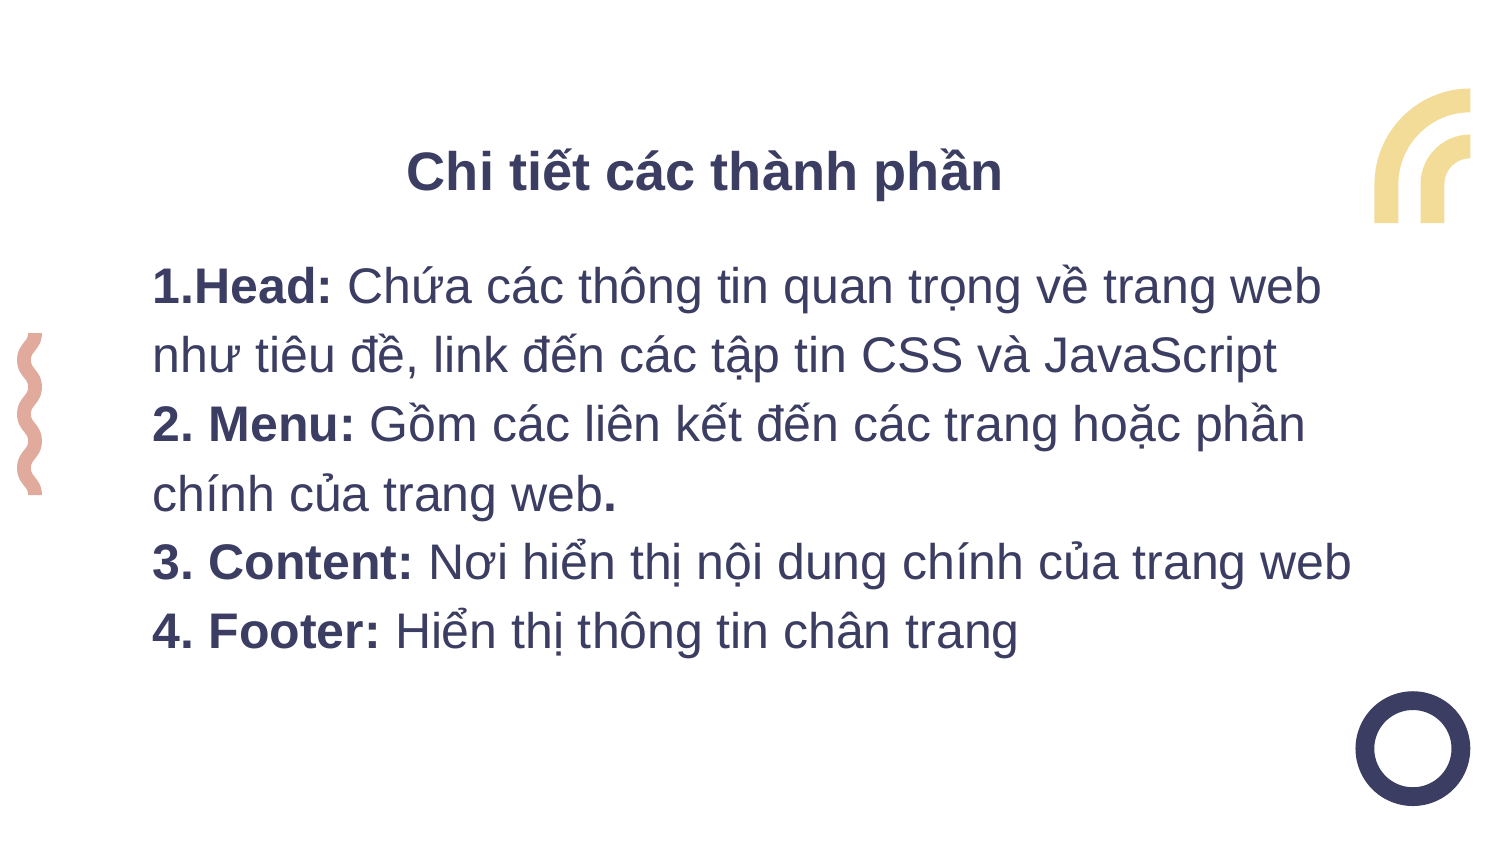

Chi tiết các thành phần
1.Head: Chứa các thông tin quan trọng về trang web như tiêu đề, link đến các tập tin CSS và JavaScript
2. Menu: Gồm các liên kết đến các trang hoặc phần chính của trang web.
3. Content: Nơi hiển thị nội dung chính của trang web
4. Footer: Hiển thị thông tin chân trang